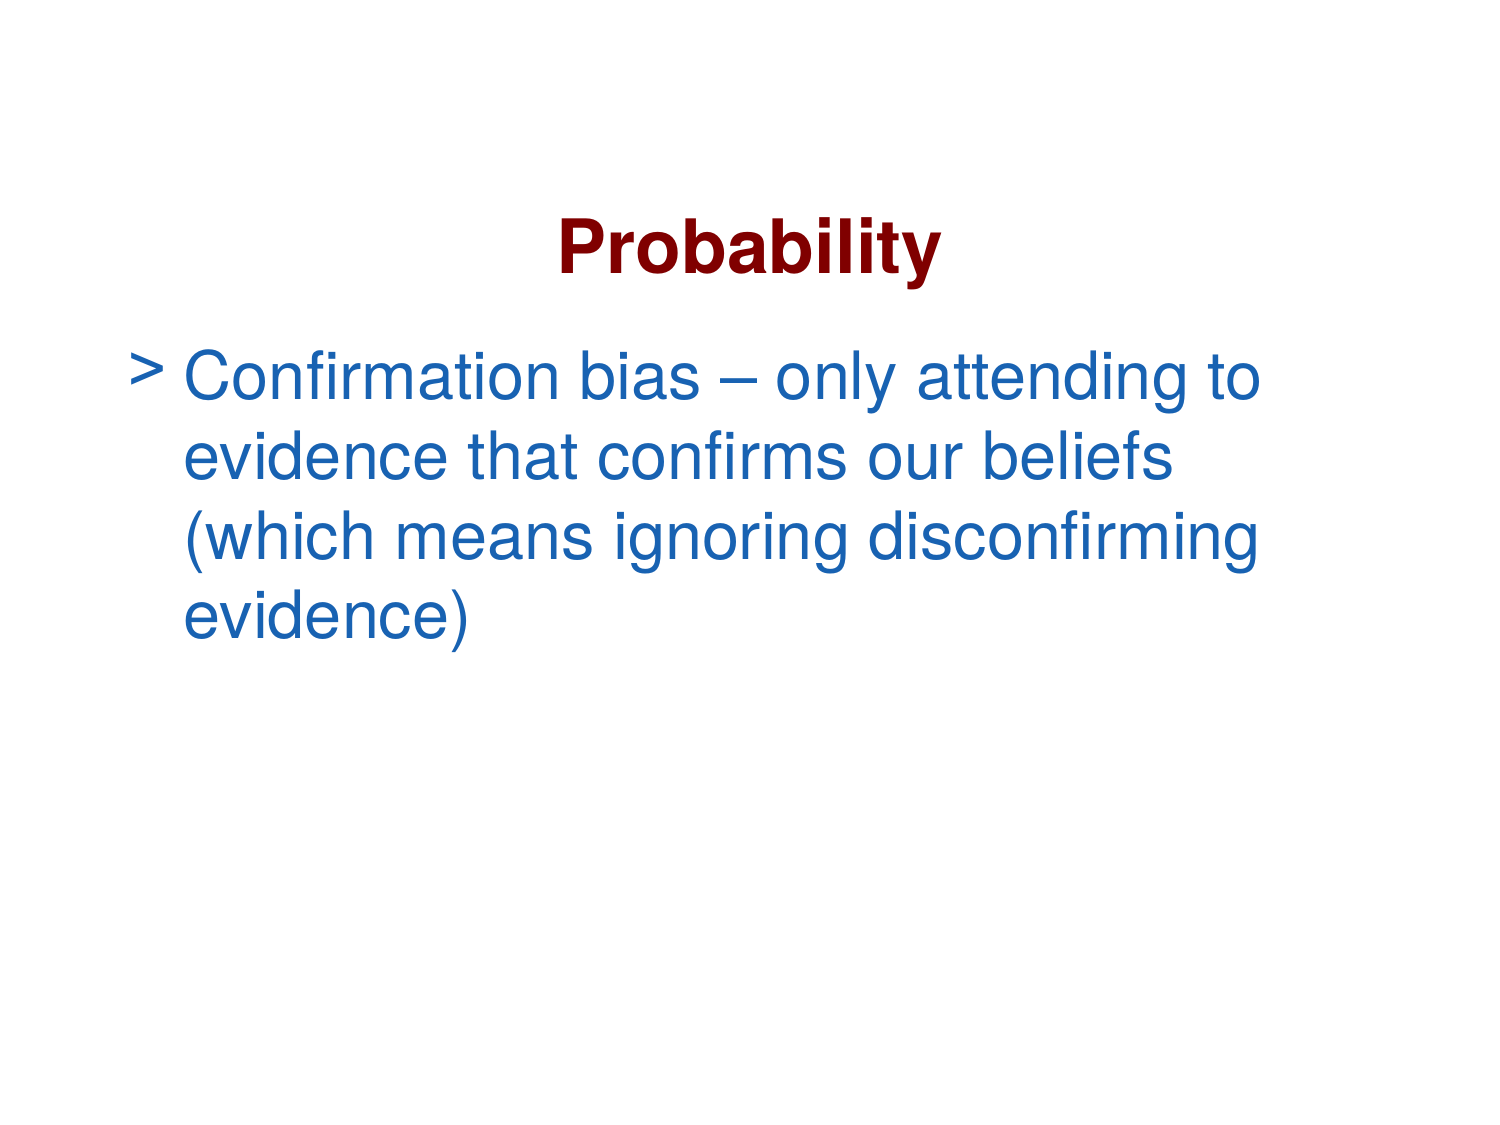

# Probability
Confirmation bias – only attending to evidence that confirms our beliefs (which means ignoring disconfirming evidence)